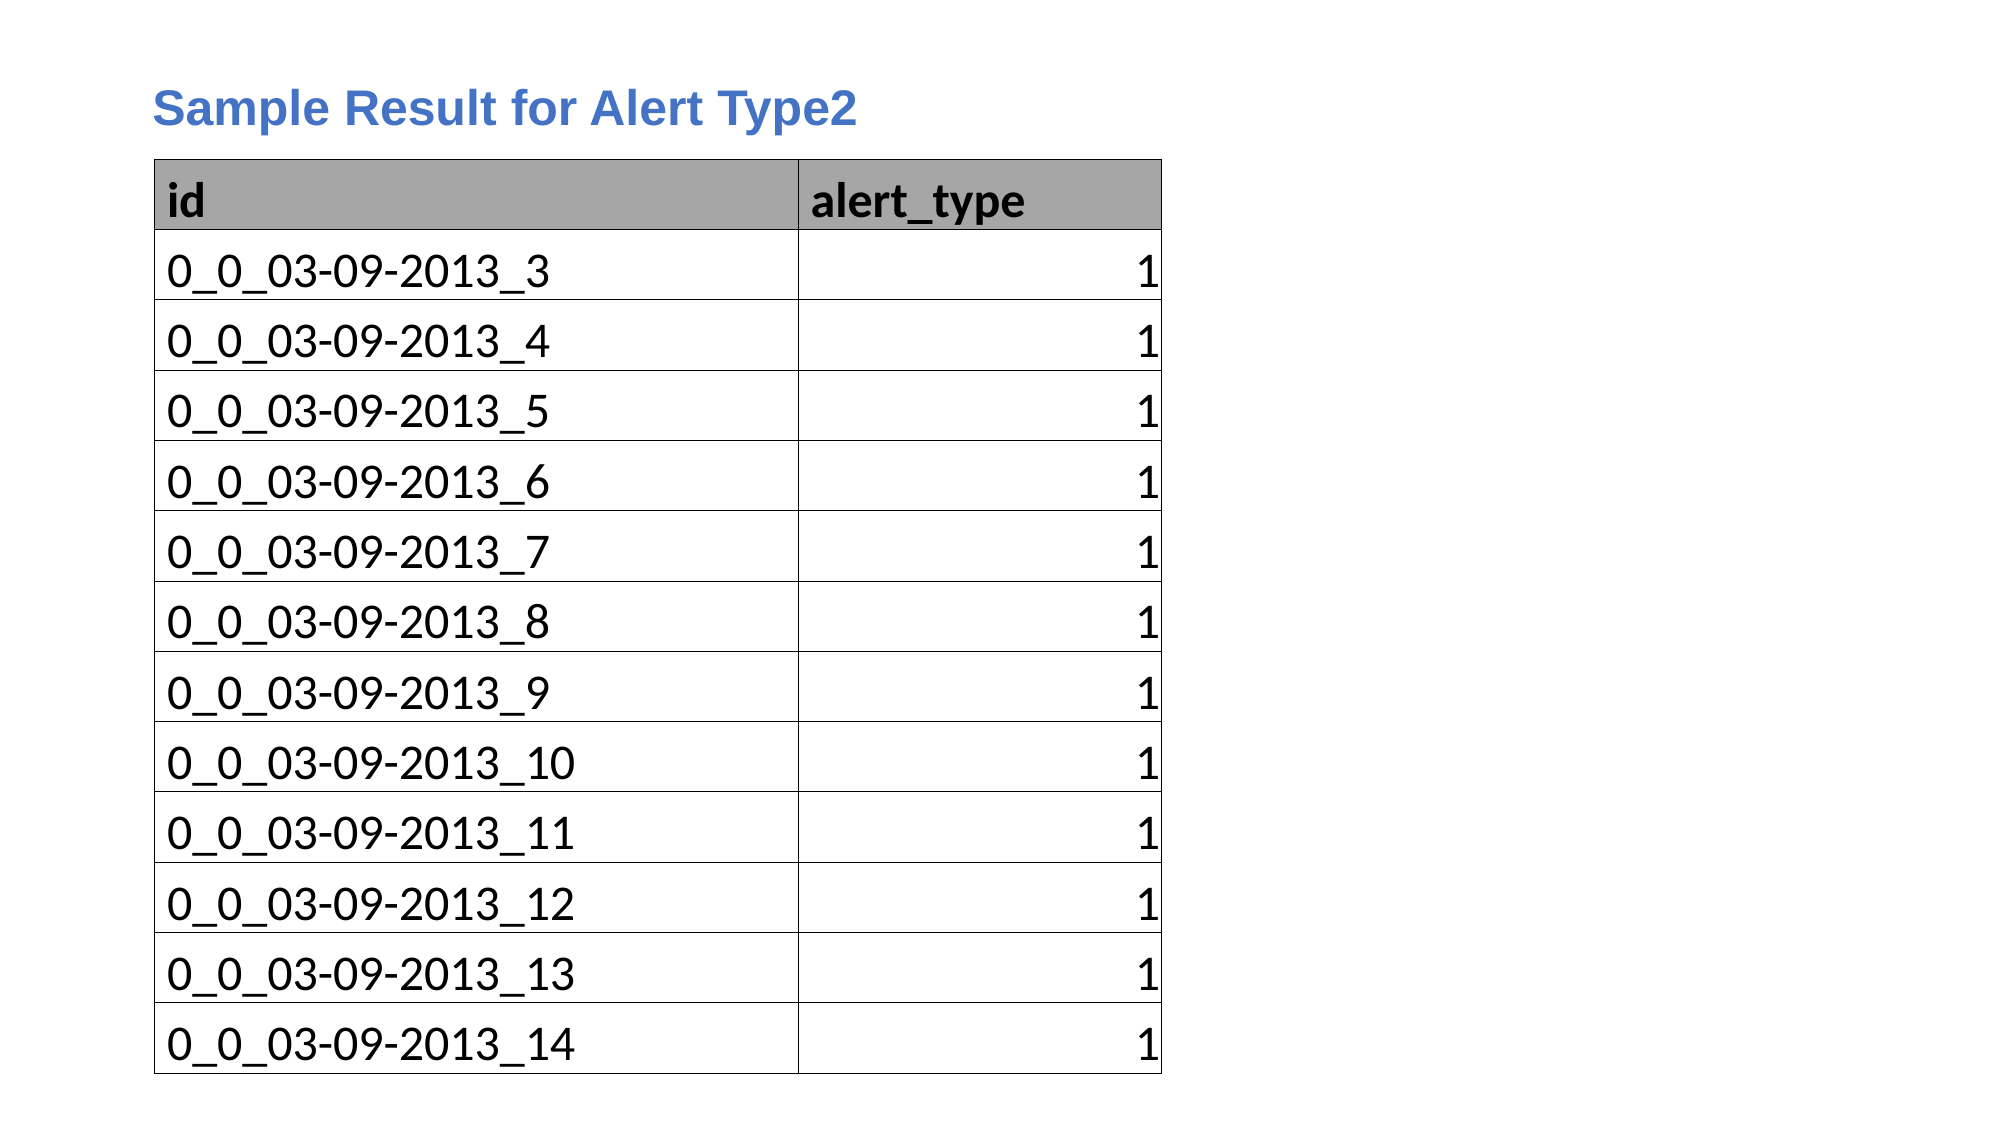

# Sample Result for Alert Type2
| id | alert\_type |
| --- | --- |
| 0\_0\_03-09-2013\_3 | 1 |
| 0\_0\_03-09-2013\_4 | 1 |
| 0\_0\_03-09-2013\_5 | 1 |
| 0\_0\_03-09-2013\_6 | 1 |
| 0\_0\_03-09-2013\_7 | 1 |
| 0\_0\_03-09-2013\_8 | 1 |
| 0\_0\_03-09-2013\_9 | 1 |
| 0\_0\_03-09-2013\_10 | 1 |
| 0\_0\_03-09-2013\_11 | 1 |
| 0\_0\_03-09-2013\_12 | 1 |
| 0\_0\_03-09-2013\_13 | 1 |
| 0\_0\_03-09-2013\_14 | 1 |